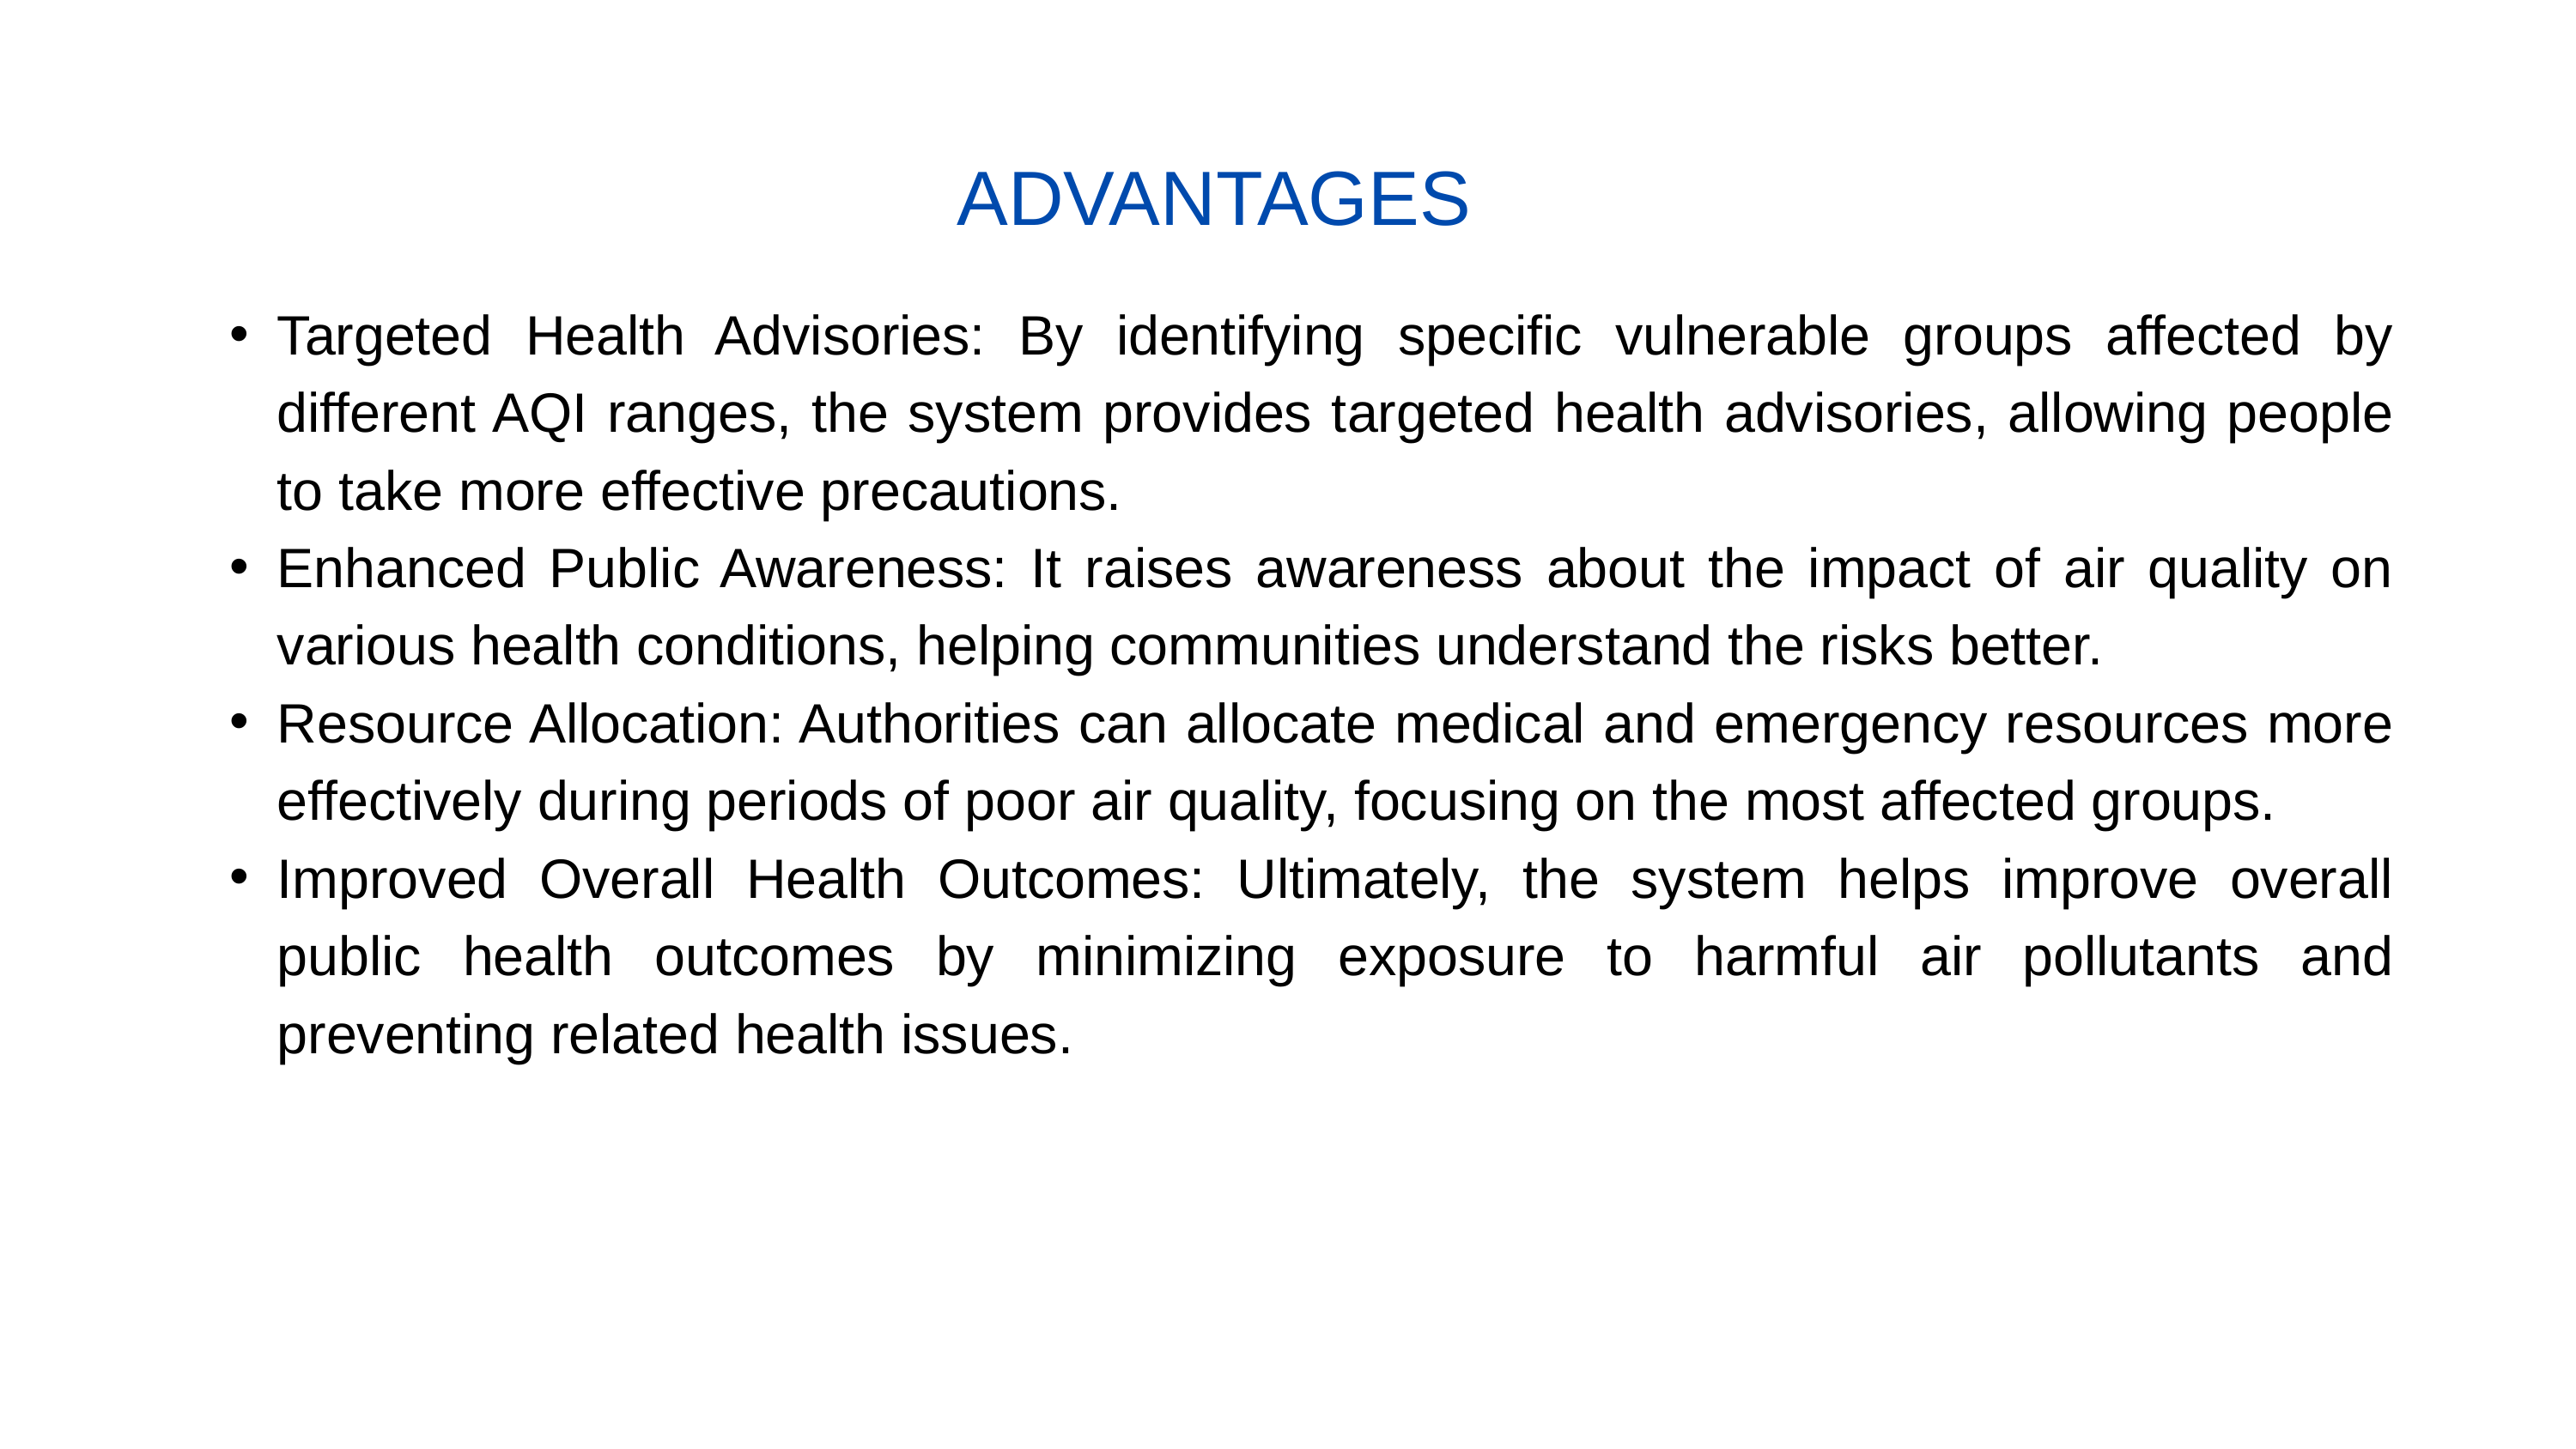

ADVANTAGES
Targeted Health Advisories: By identifying specific vulnerable groups affected by different AQI ranges, the system provides targeted health advisories, allowing people to take more effective precautions.
Enhanced Public Awareness: It raises awareness about the impact of air quality on various health conditions, helping communities understand the risks better.
Resource Allocation: Authorities can allocate medical and emergency resources more effectively during periods of poor air quality, focusing on the most affected groups.
Improved Overall Health Outcomes: Ultimately, the system helps improve overall public health outcomes by minimizing exposure to harmful air pollutants and preventing related health issues.